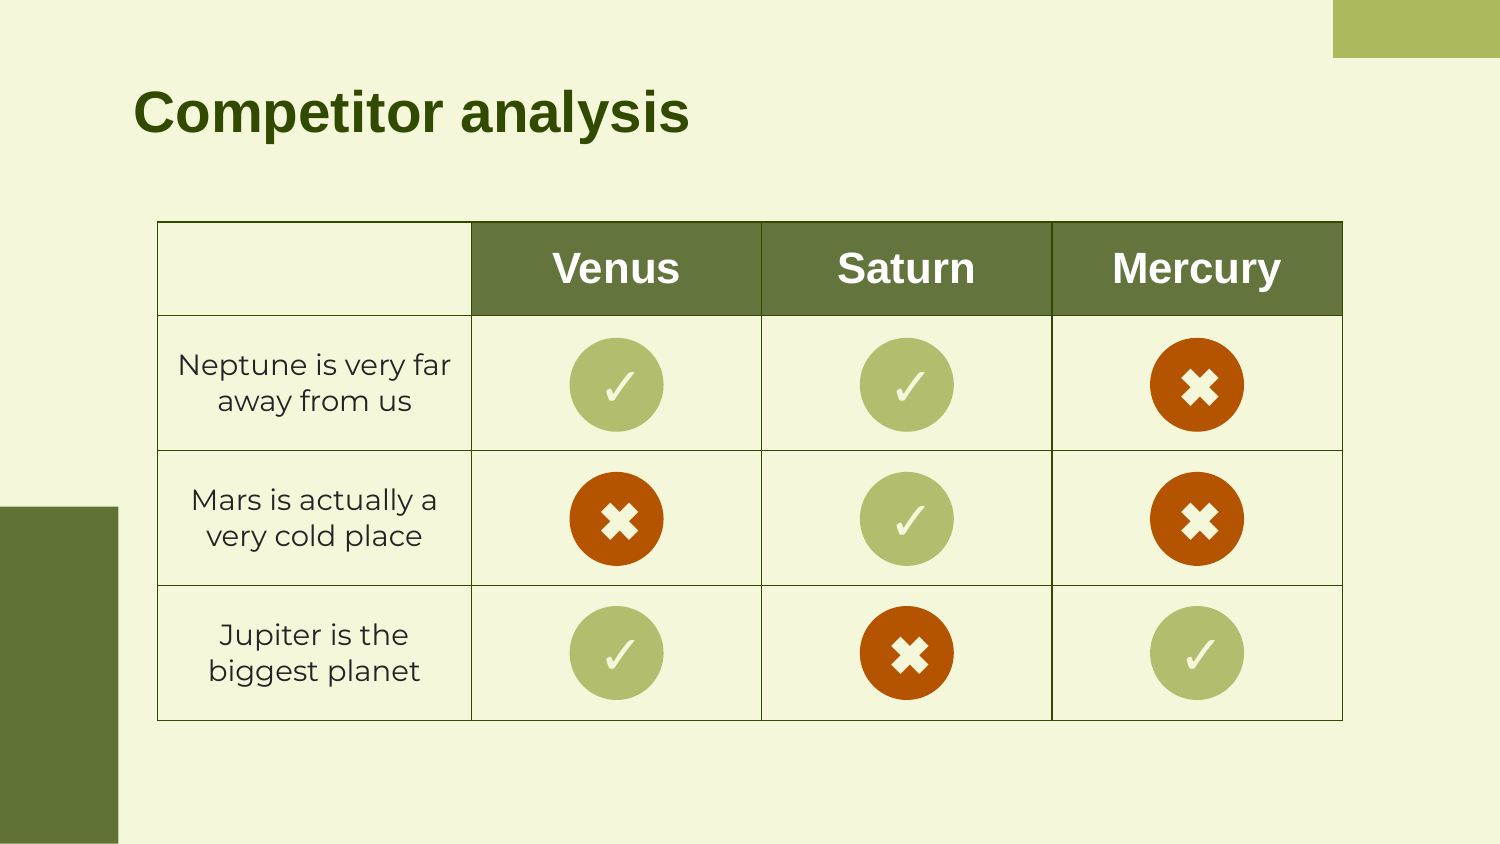

# Competitor analysis
|  | Venus | Saturn | Mercury |
| --- | --- | --- | --- |
| Neptune is very far away from us |  |  |  |
| Mars is actually a very cold place |  |  |  |
| Jupiter is the biggest planet |  |  |  |
✓
✓
✖
✖
✓
✖
✓
✖
✓